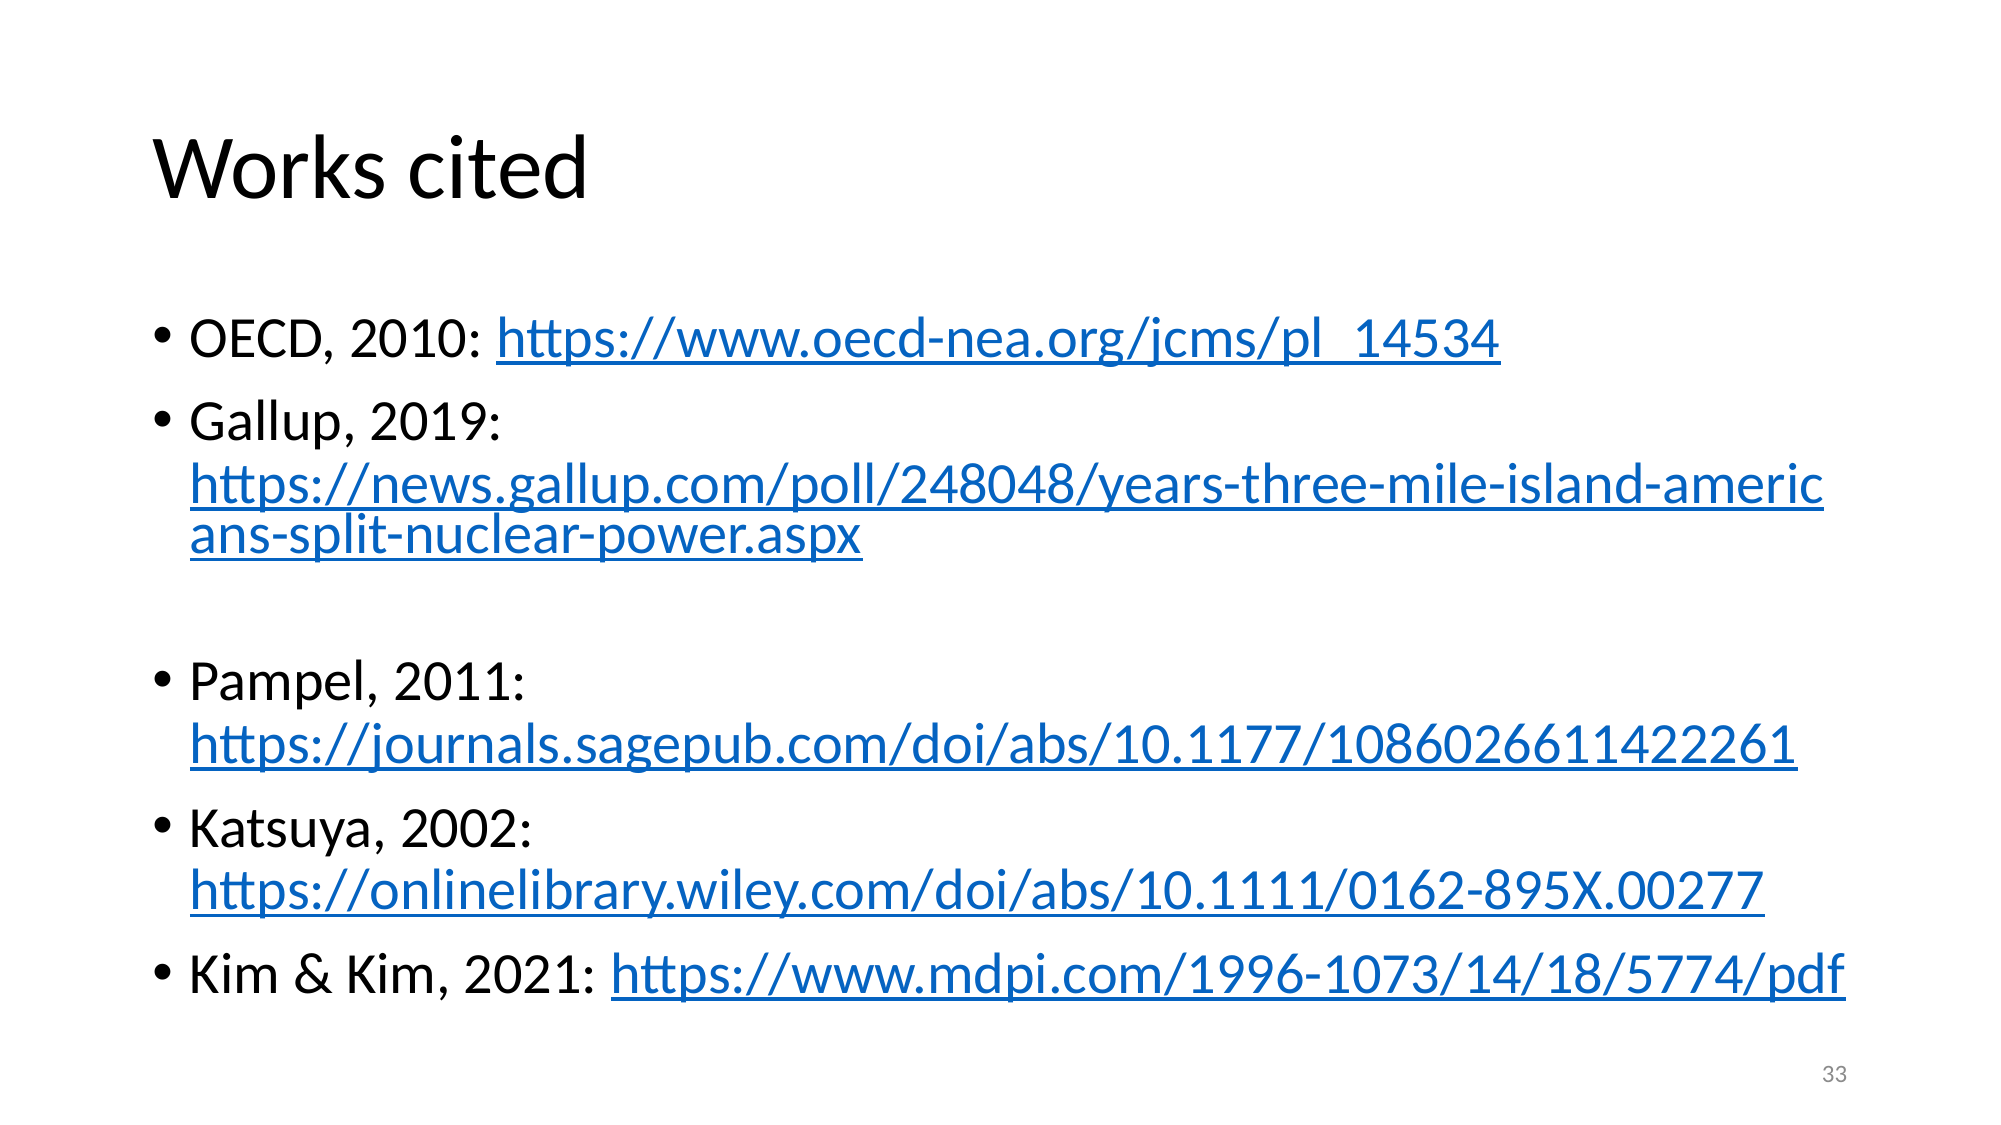

# Works cited
OECD, 2010: https://www.oecd-nea.org/jcms/pl_14534
Gallup, 2019: https://news.gallup.com/poll/248048/years-three-mile-island-americans-split-nuclear-power.aspx
Pampel, 2011: https://journals.sagepub.com/doi/abs/10.1177/1086026611422261
Katsuya, 2002:  https://onlinelibrary.wiley.com/doi/abs/10.1111/0162-895X.00277
Kim & Kim, 2021: https://www.mdpi.com/1996-1073/14/18/5774/pdf
33